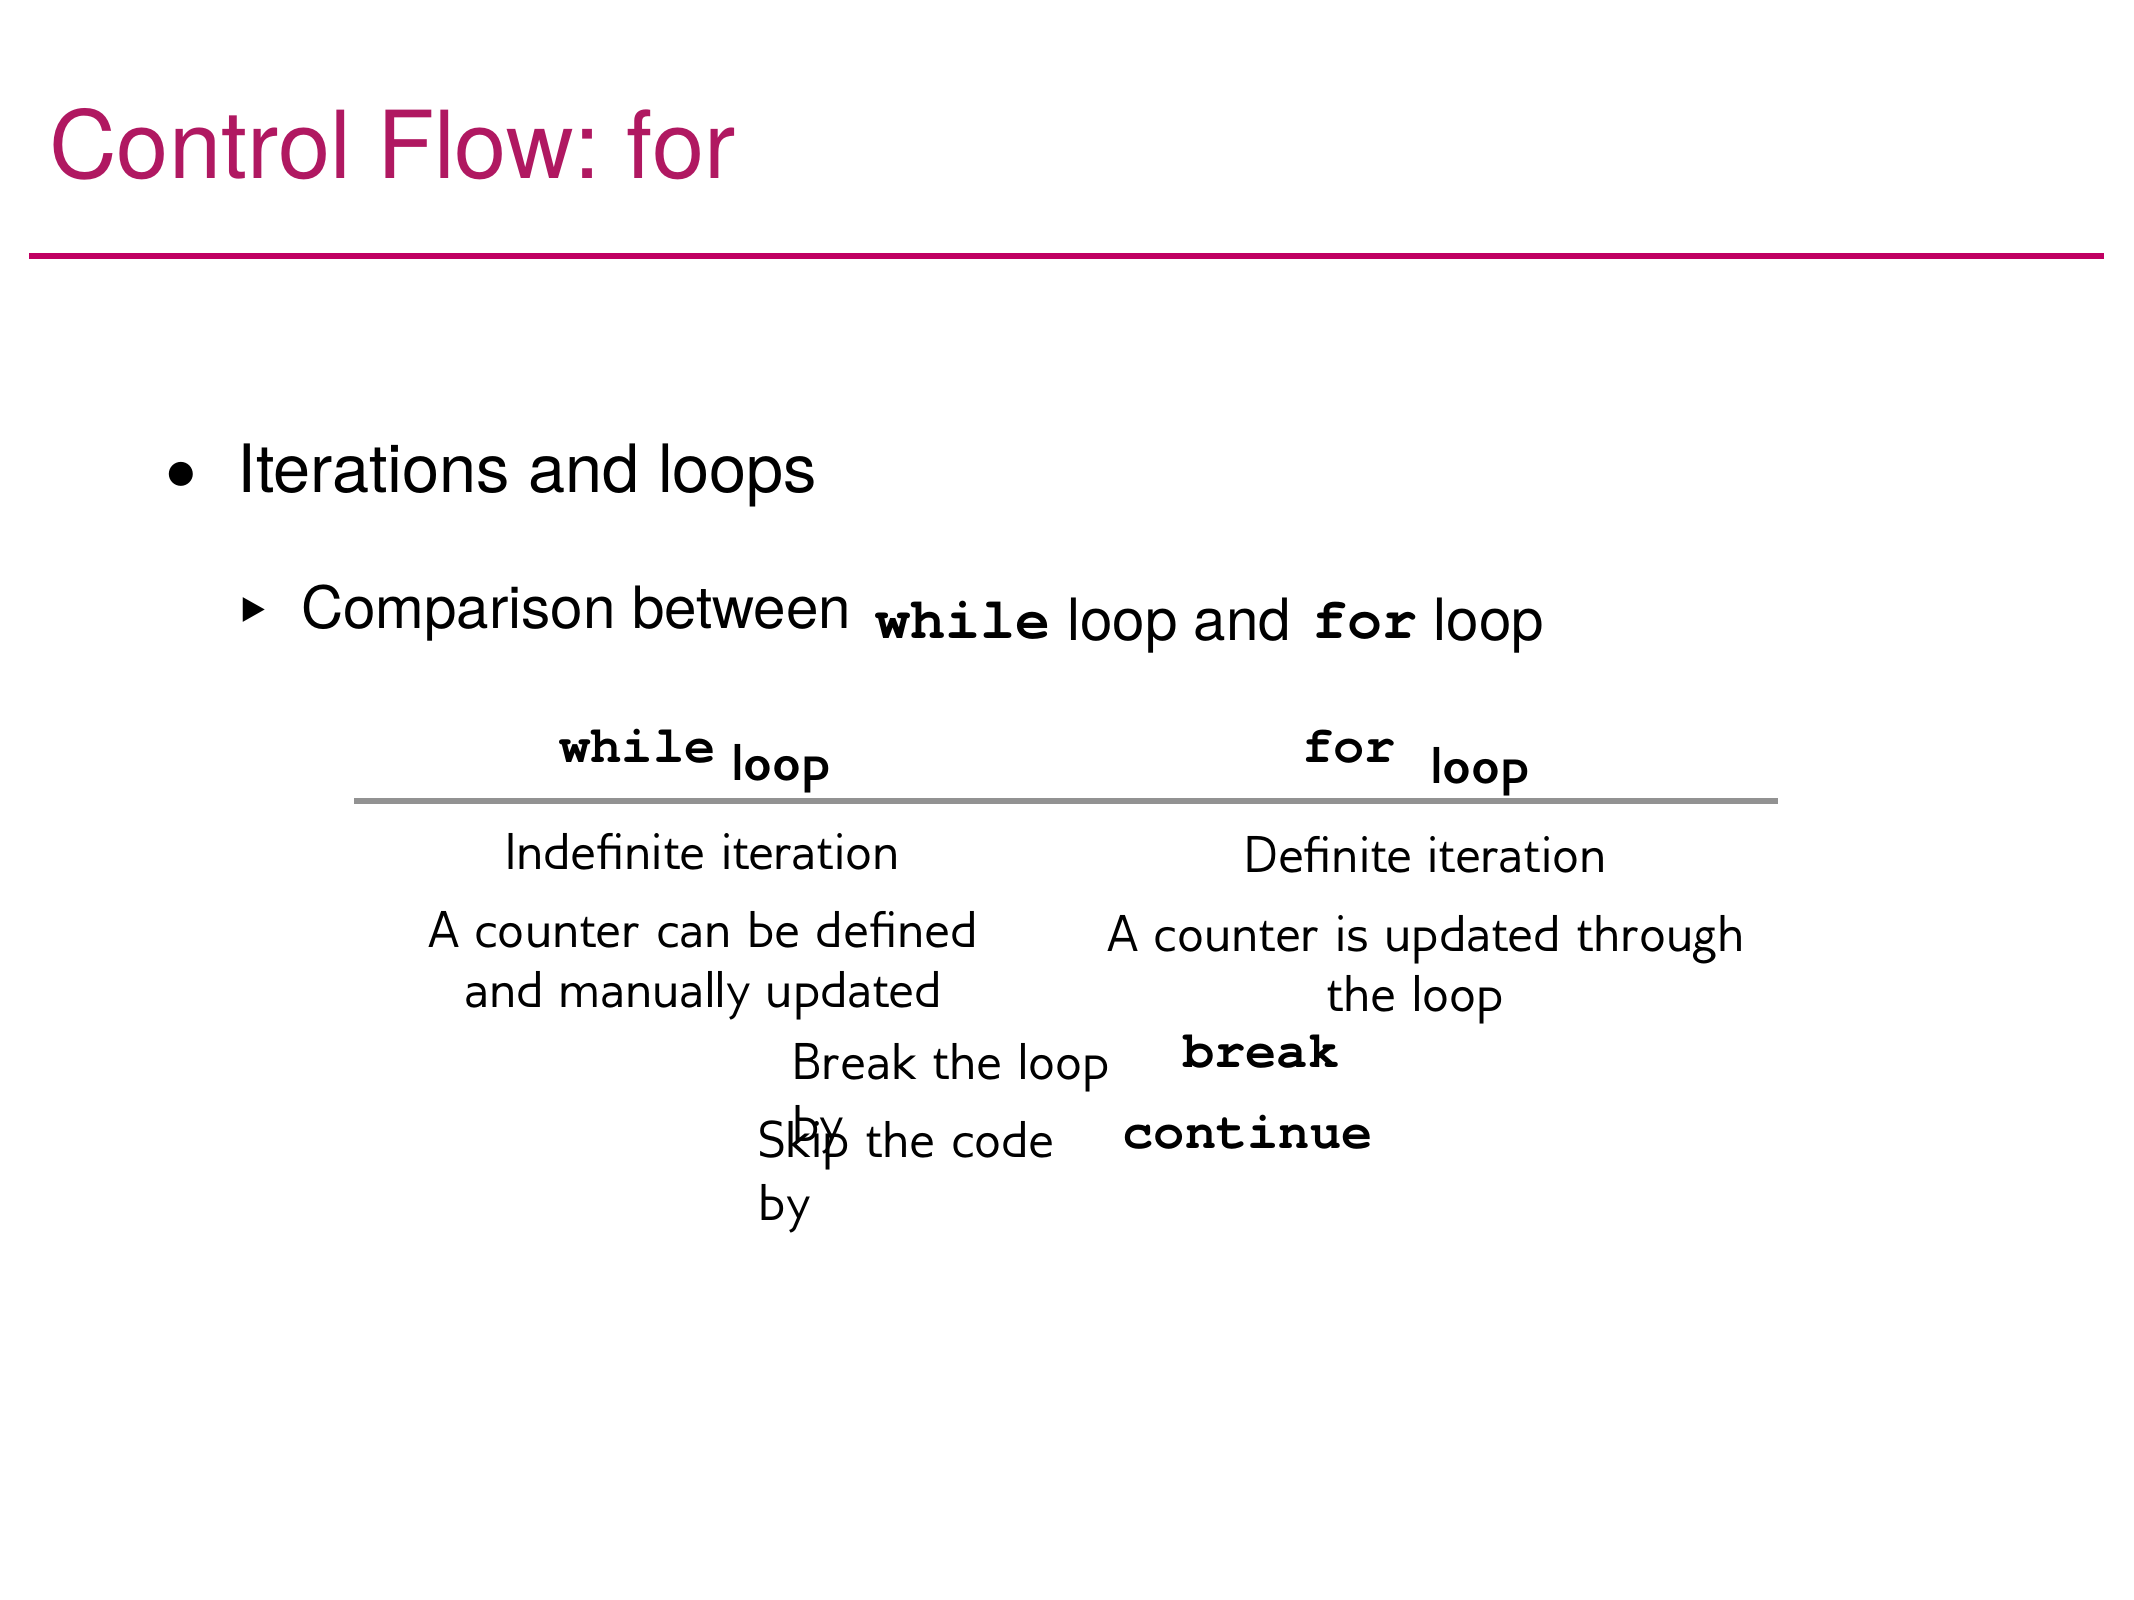

# Control Flow: for

Iterations and loops
Comparison between
while
for
loop

loop
Definite iteration
A counter is updated through the loop
loop and
while
for
loop

Indefinite iteration
A counter can be defined and manually updated
break
Break the loop by
continue
Skip the code by